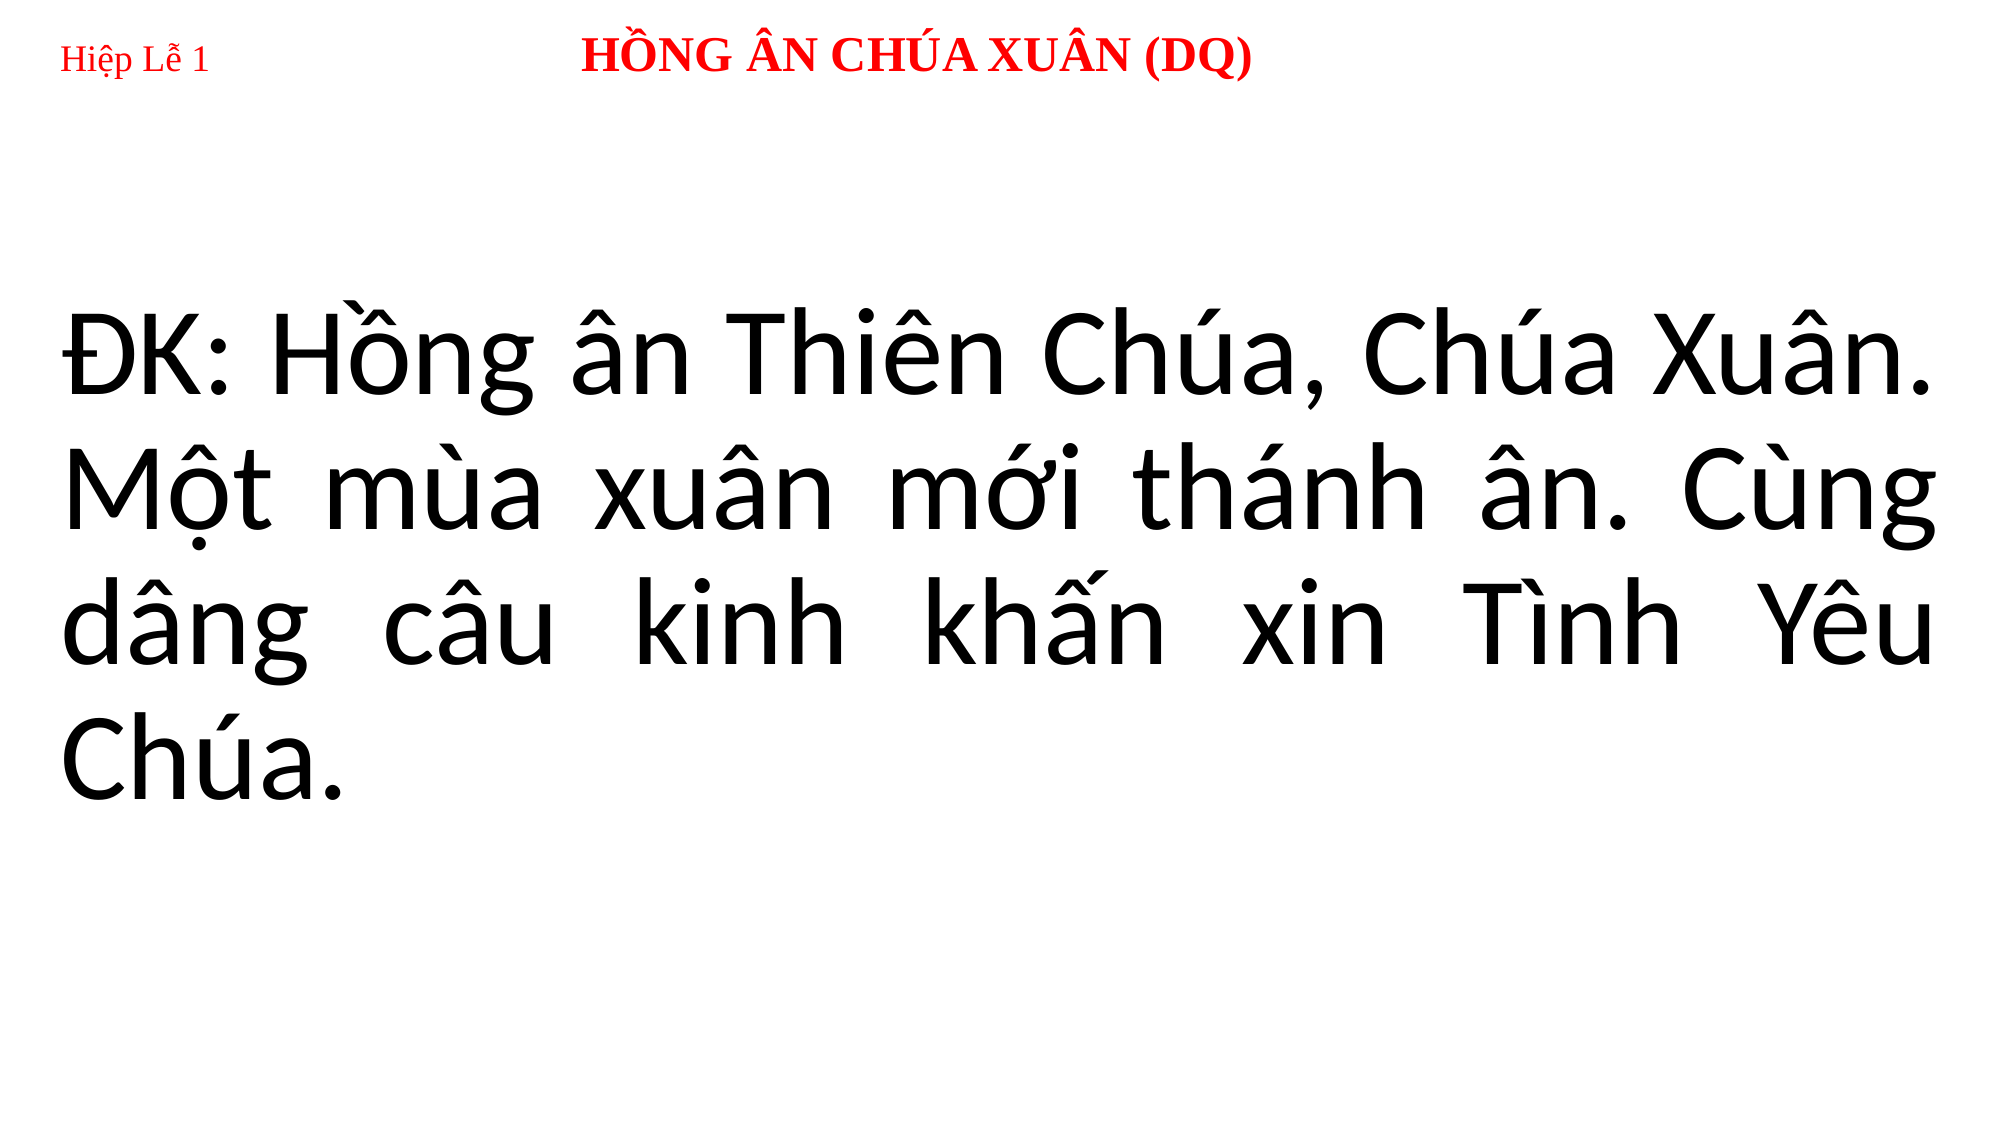

# Hiệp Lễ 1                                       HỒNG ÂN CHÚA XUÂN (DQ)
ĐK: Hồng ân Thiên Chúa, Chúa Xuân. Một mùa xuân mới thánh ân. Cùng dâng câu kinh khấn xin Tình Yêu Chúa.